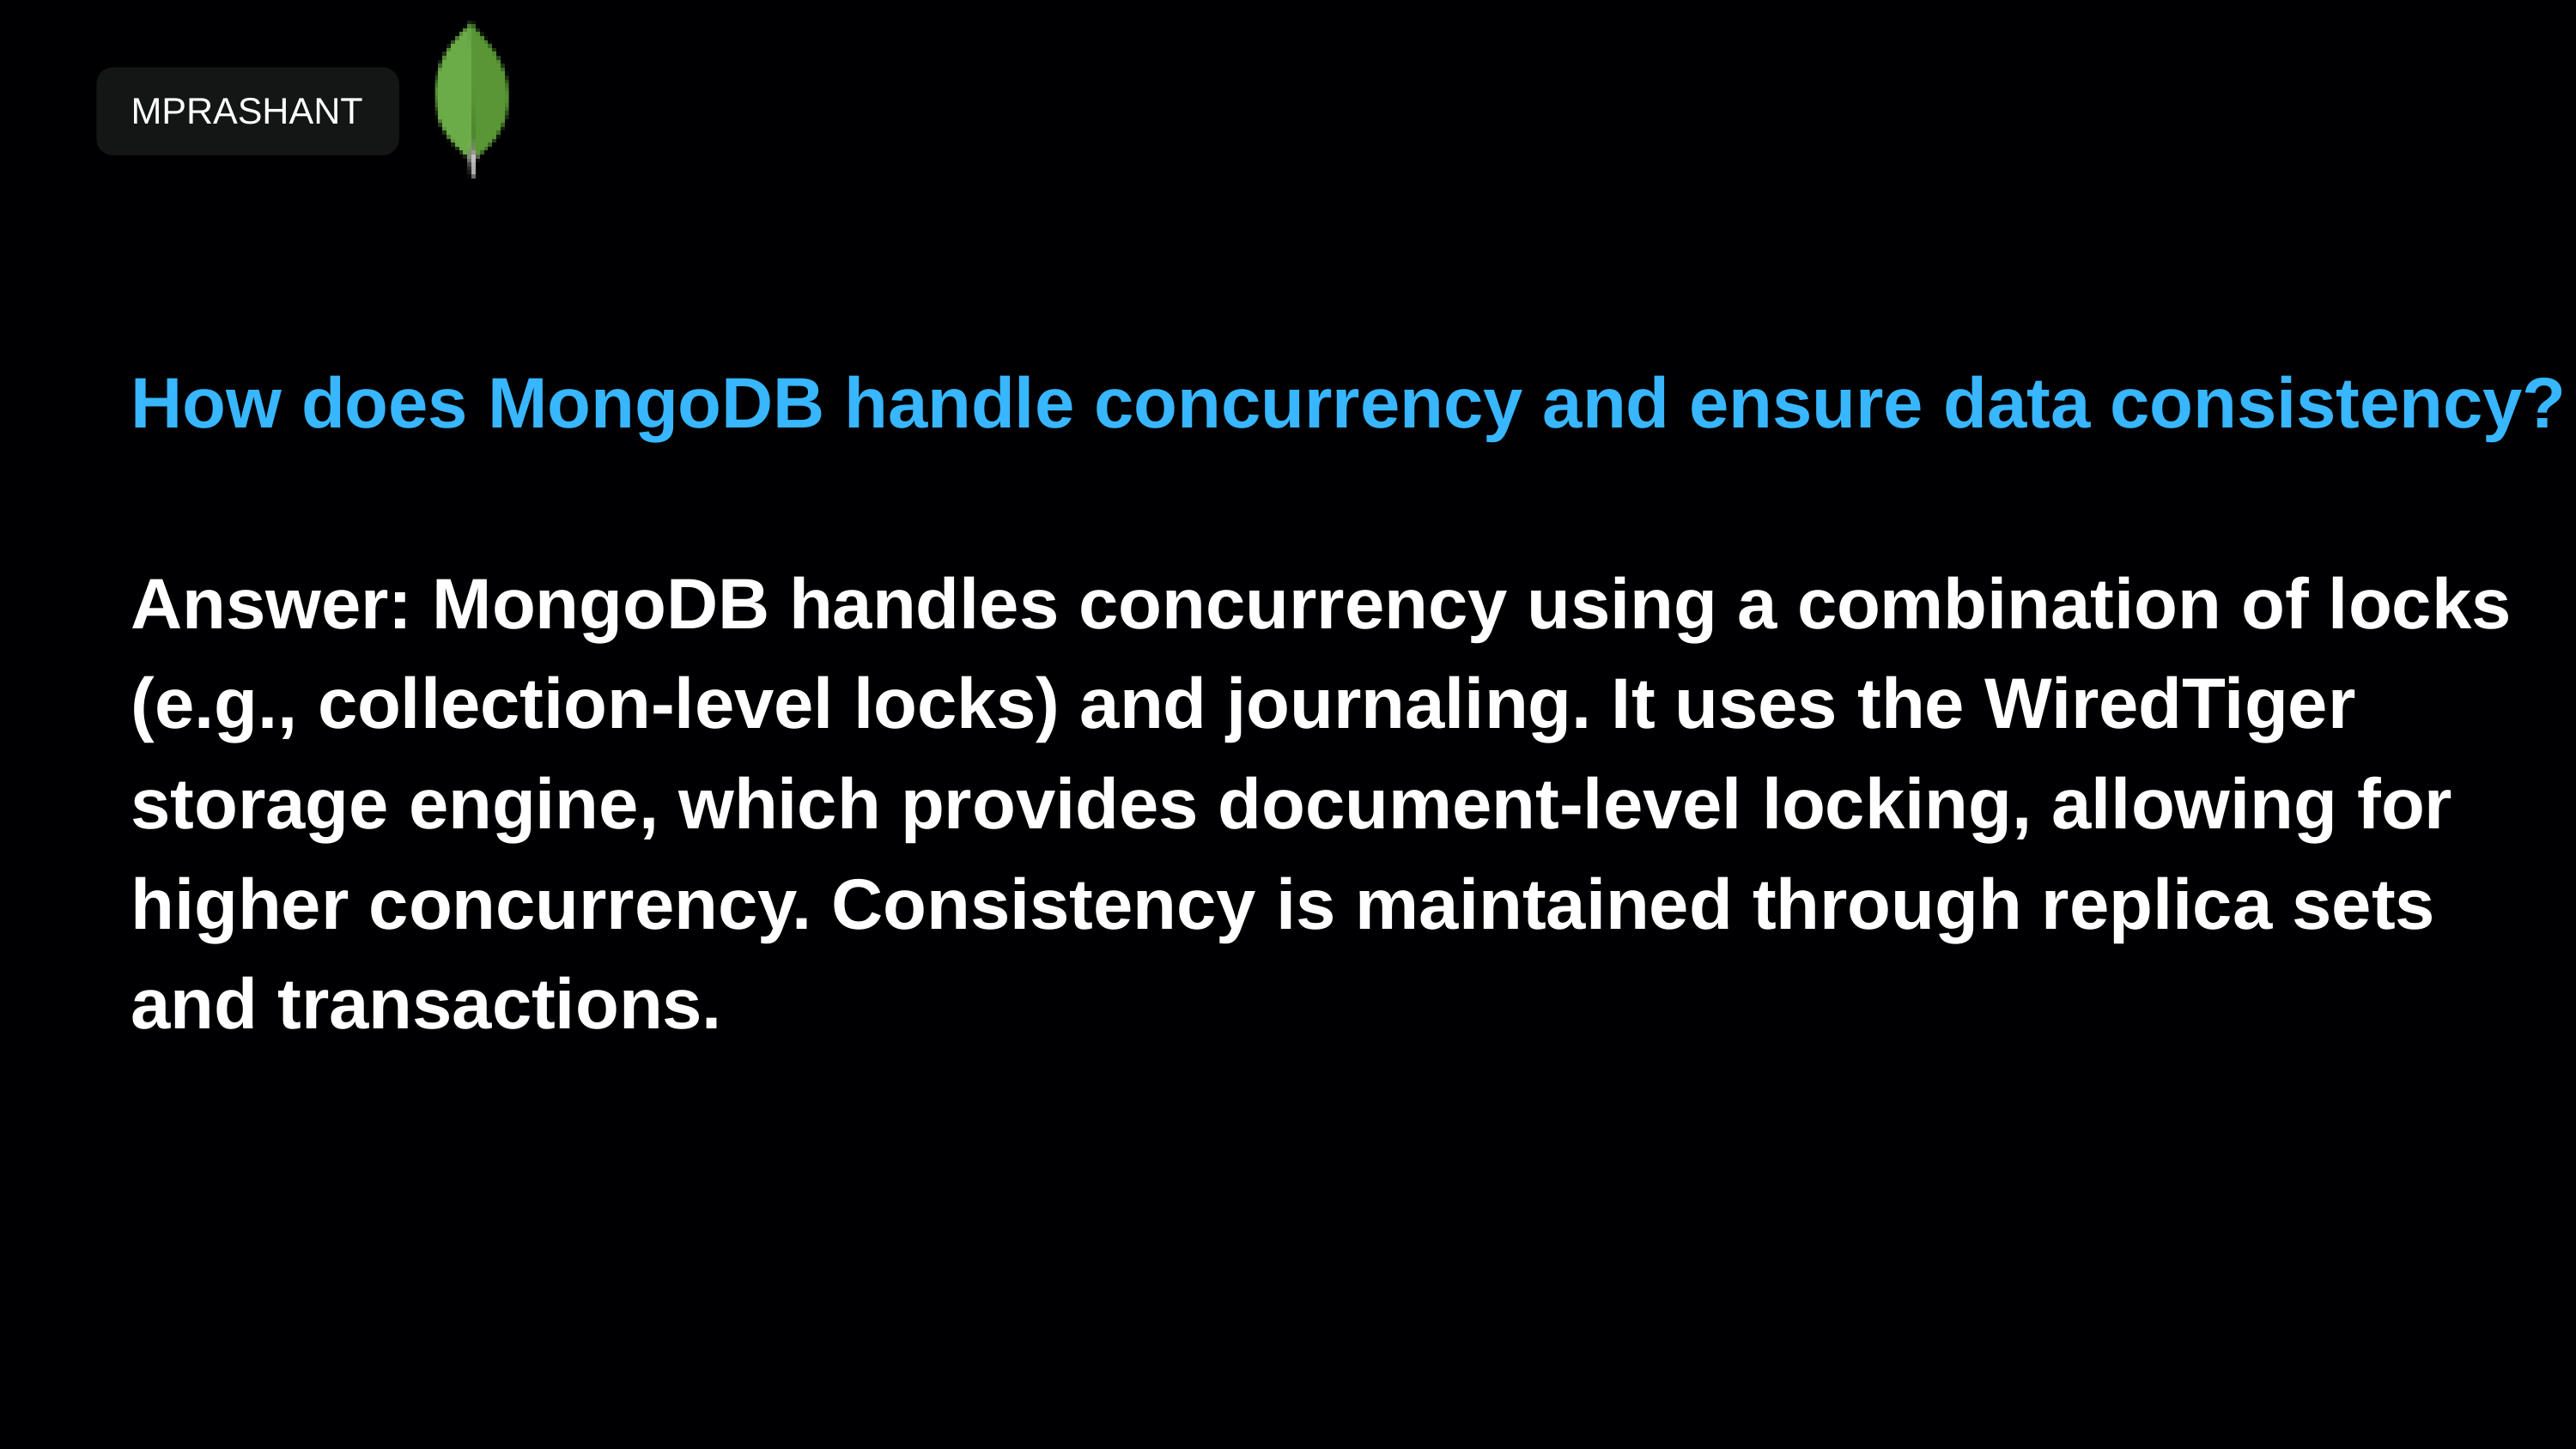

MPRASHANT
How does MongoDB handle concurrency and ensure data consistency?

Answer: MongoDB handles concurrency using a combination of locks (e.g., collection-level locks) and journaling. It uses the WiredTiger storage engine, which provides document-level locking, allowing for higher concurrency. Consistency is maintained through replica sets and transactions.